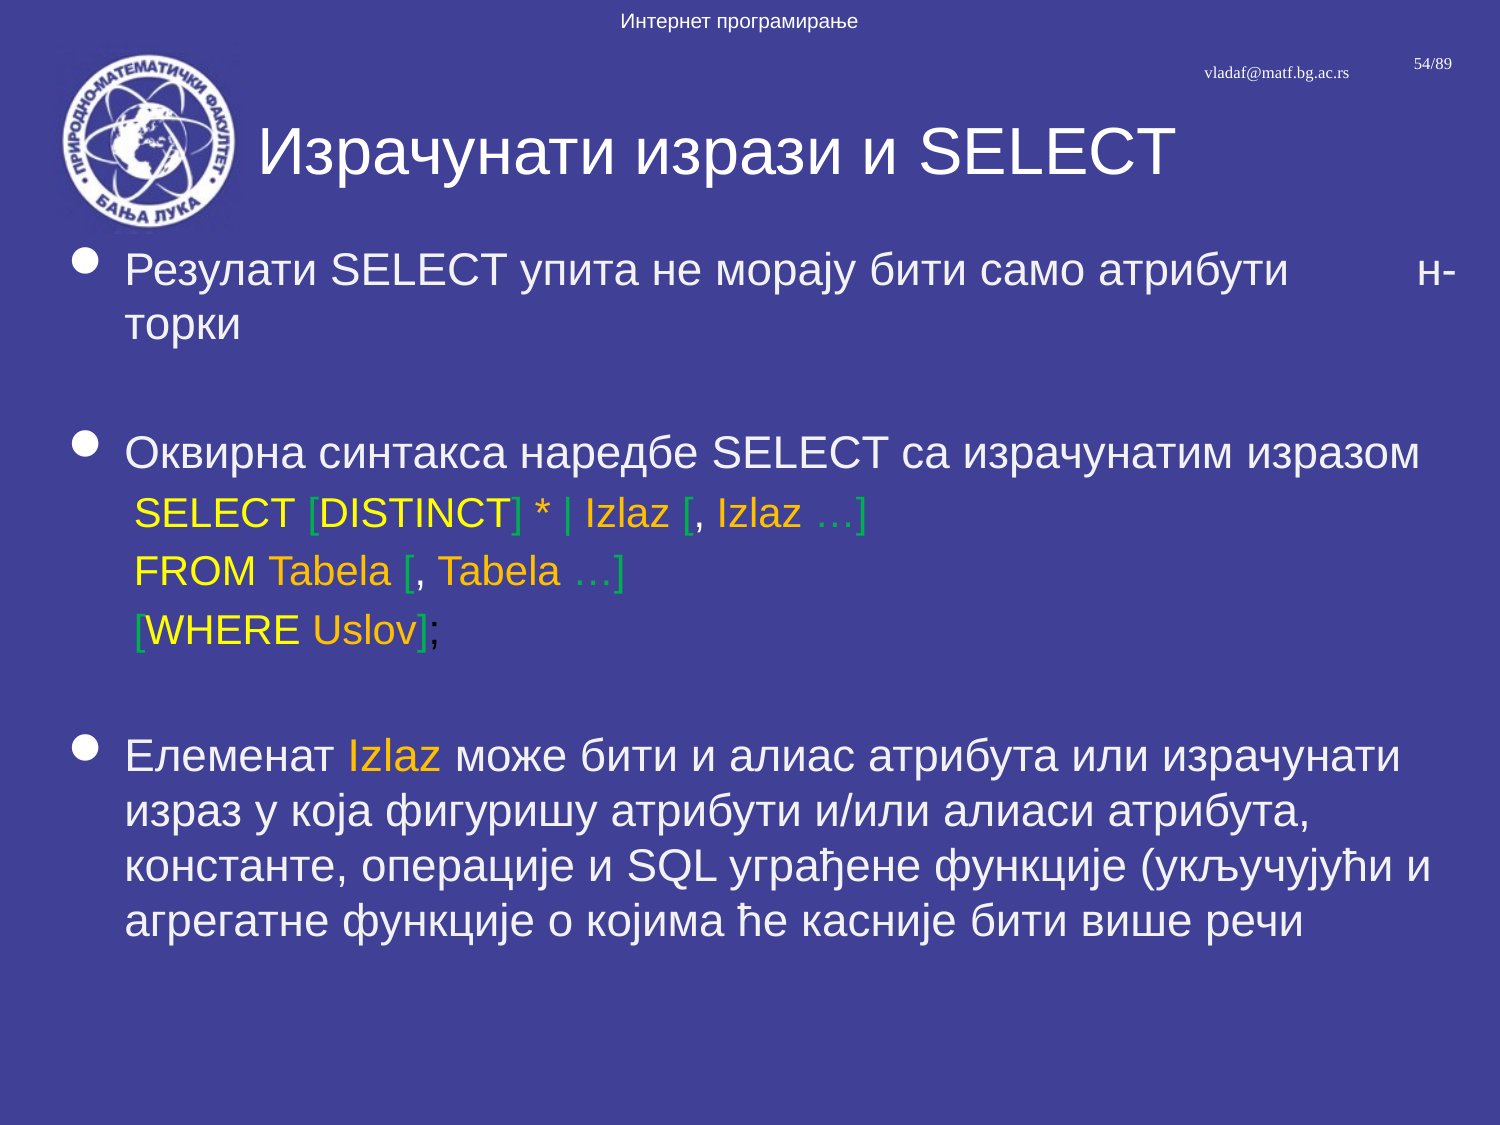

# Израчунати изрази и SELECT
Резулати SELECT упита не морају бити само атрибути          н-торки

Оквирна синтакса наредбе SELECT са израчунатим изразом
SELECT [DISTINCT] * | Izlaz [, Izlaz …]
FROM Tabela [, Tabela …]
[WHERE Uslov];

Елеменат Izlaz може бити и алиас атрибута или израчунати израз у која фигуришу атрибути и/или алиаси атрибута, константе, операције и SQL уграђене функције (укључујући и агрегатне функције о којима ће касније бити више речи